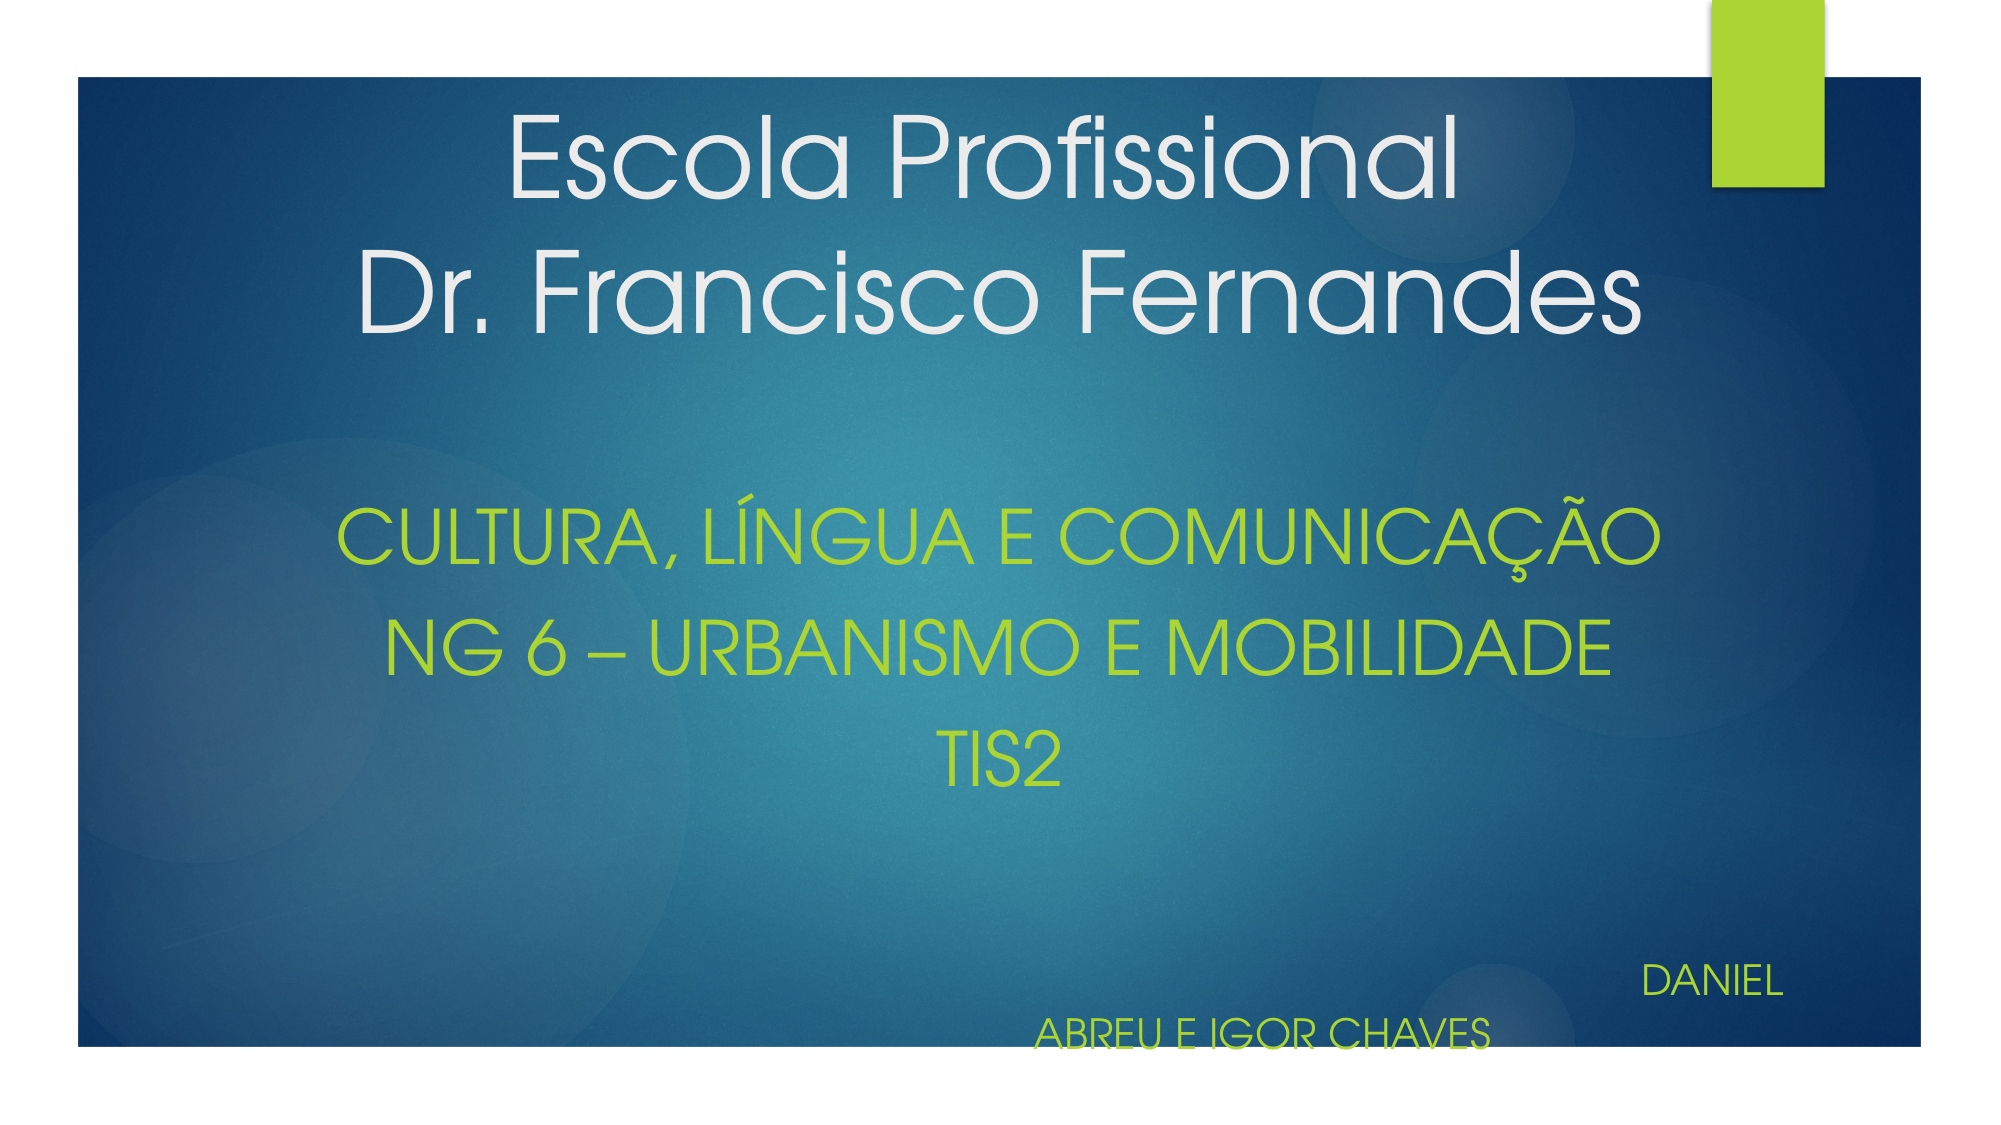

Escola Profissional
Dr. Francisco Fernandes
Cultura, língua e comunicação
NG 6 – Urbanismo e Mobilidade
TIS2

						Daniel Abreu e Igor Chaves